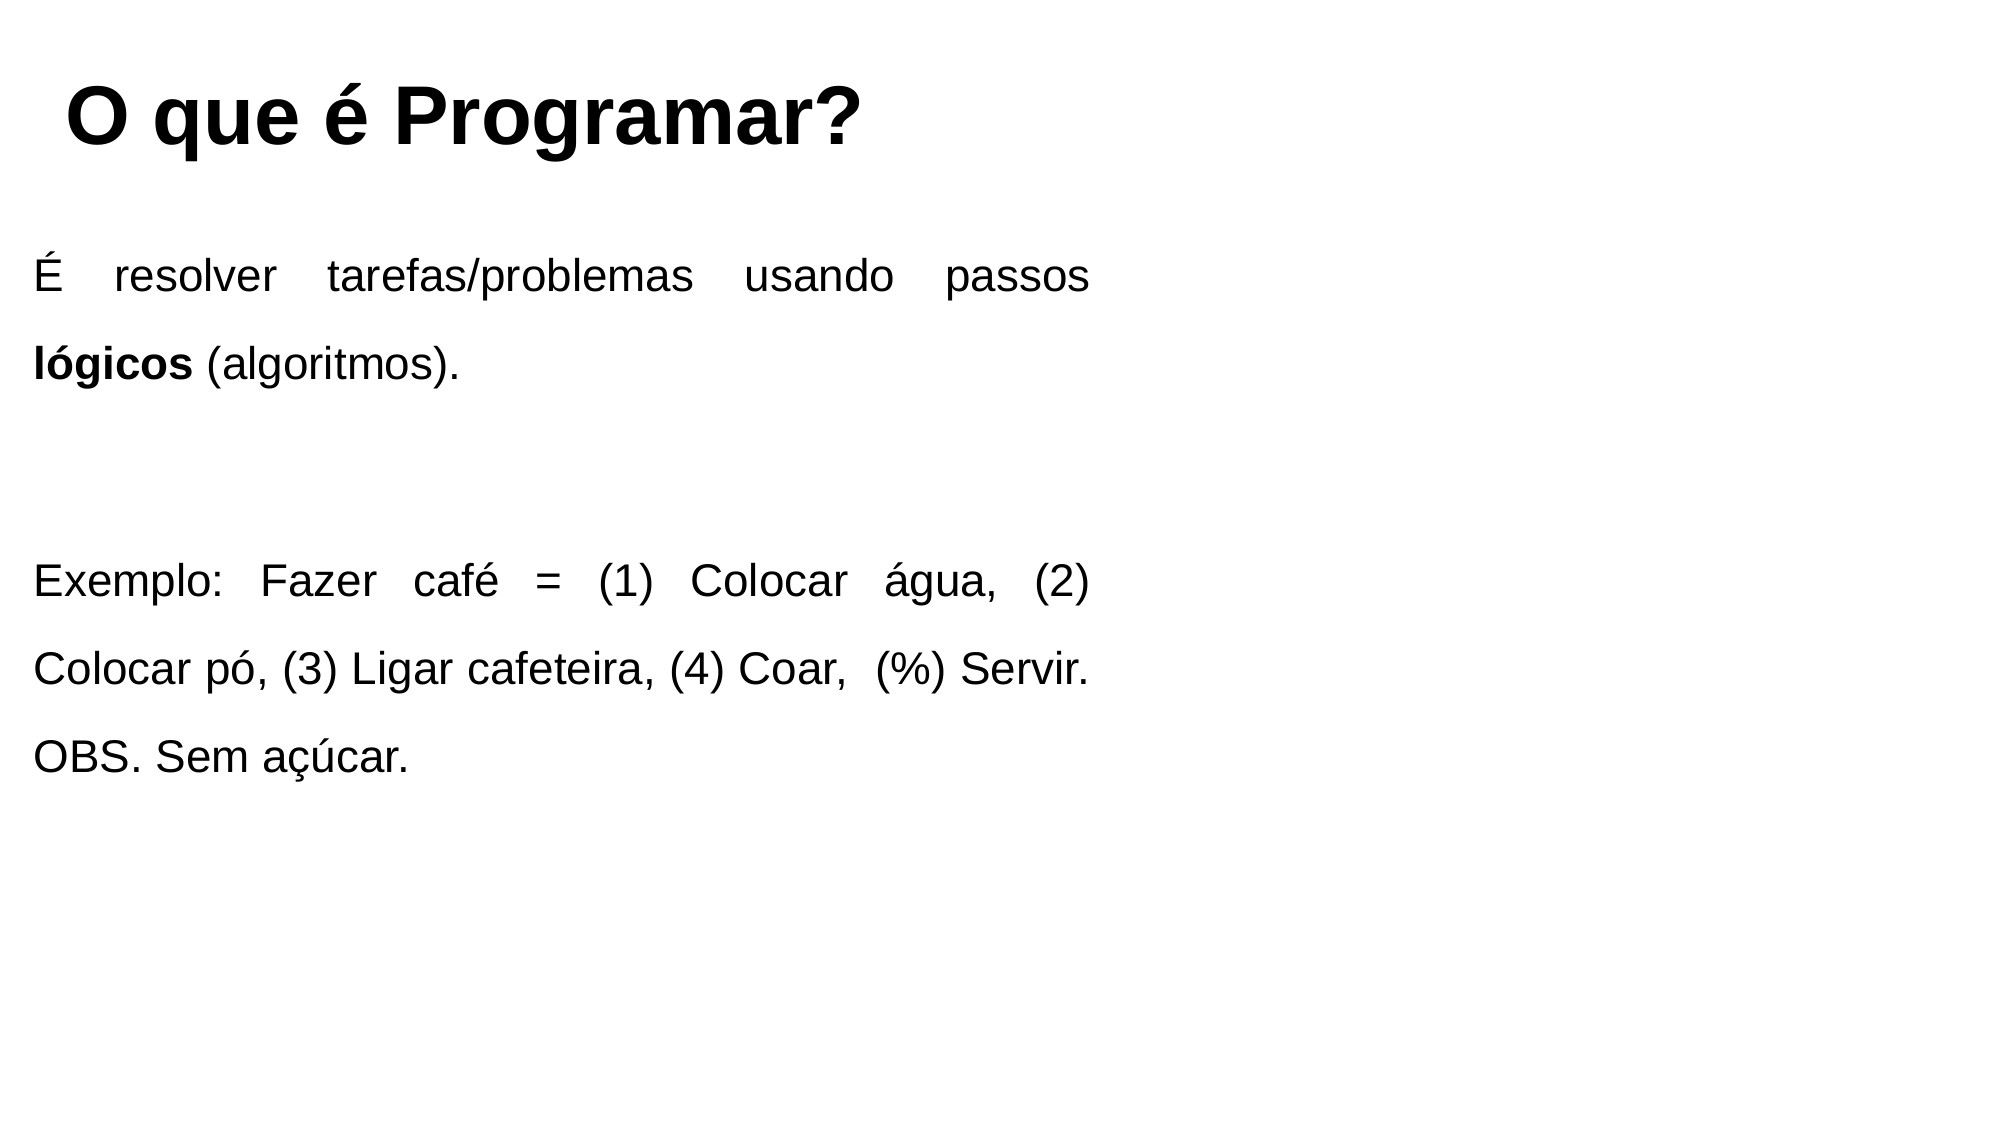

O que é Programar?
É resolver tarefas/problemas usando passos lógicos (algoritmos).

Exemplo: Fazer café = (1) Colocar água, (2) Colocar pó, (3) Ligar cafeteira, (4) Coar,  (%) Servir. OBS. Sem açúcar.